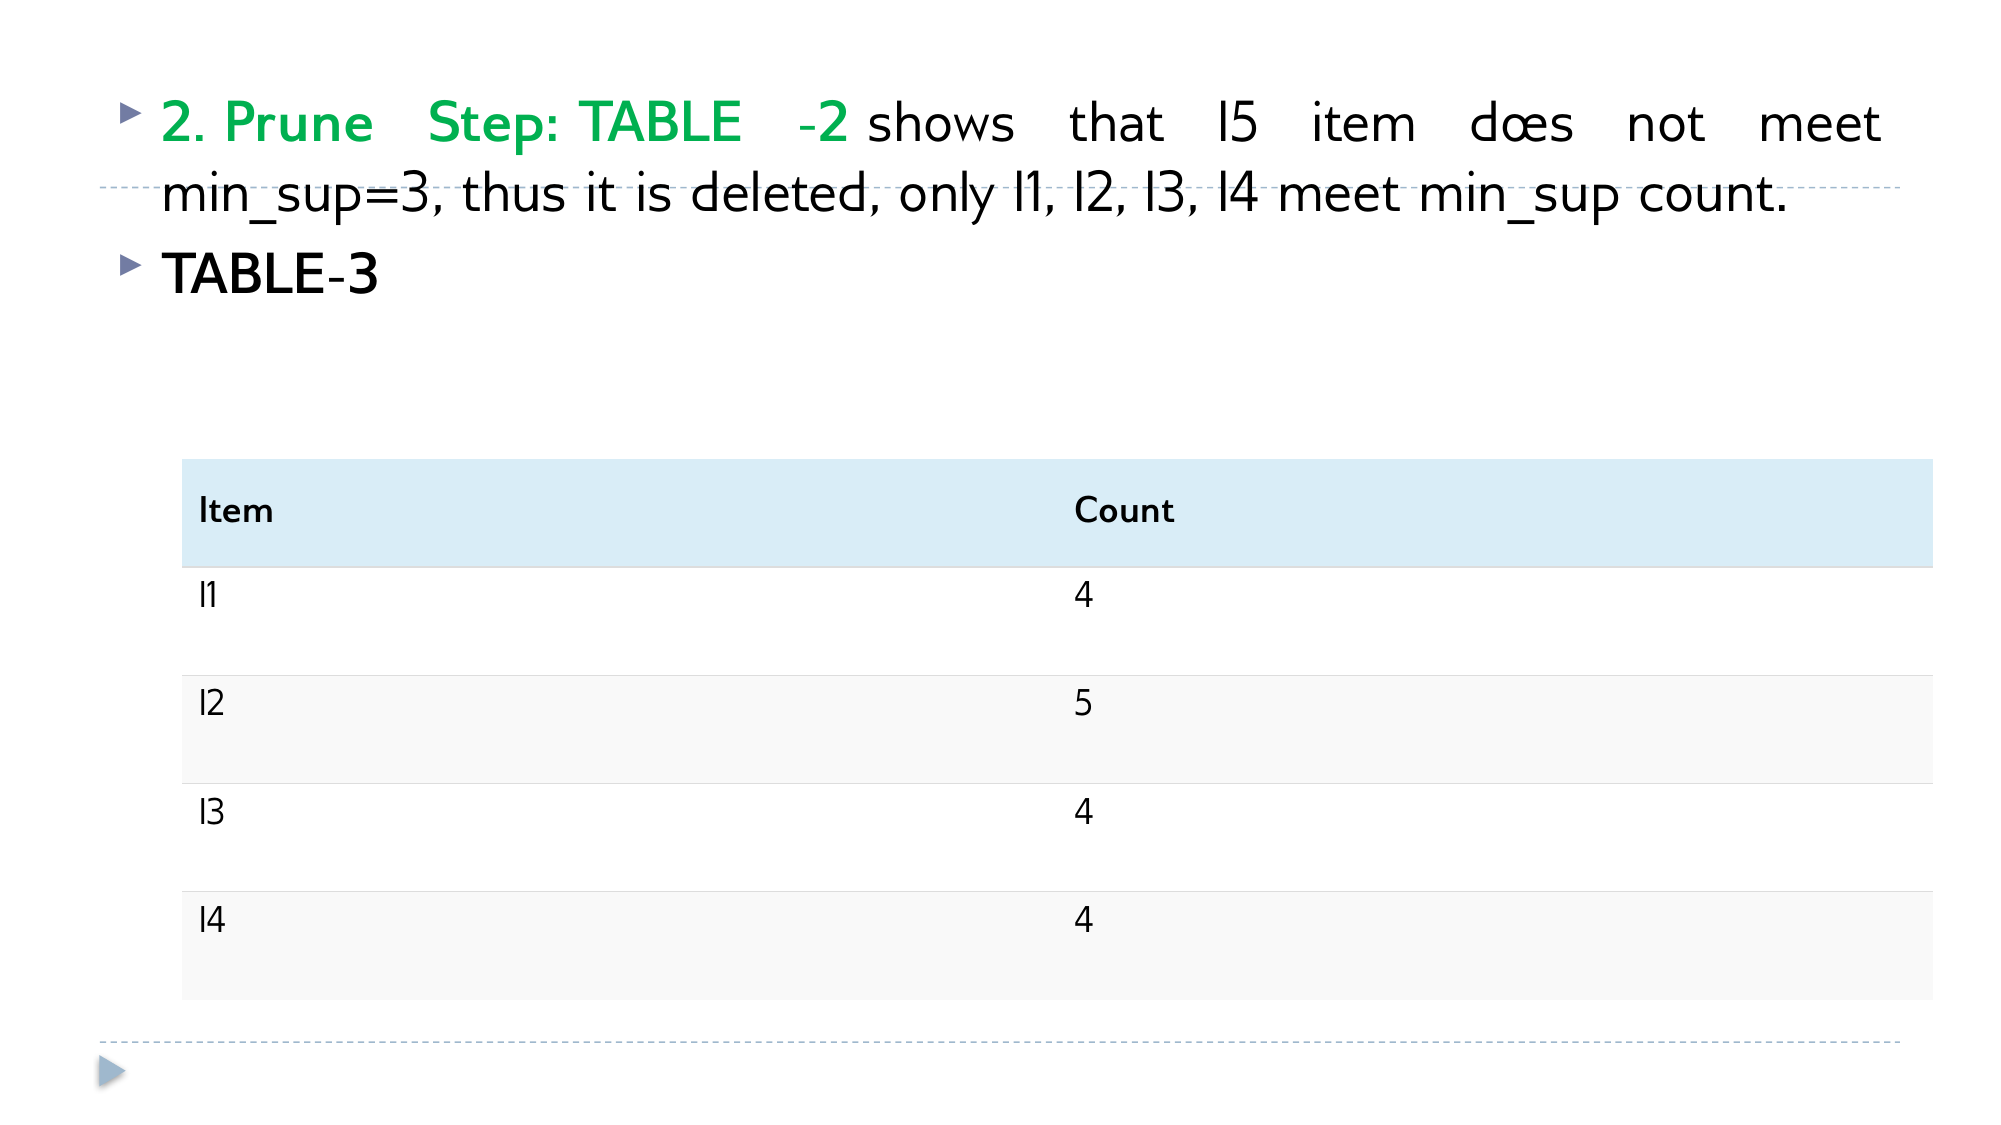

2. Prune Step: TABLE -2 shows that I5 item does not meet min_sup=3, thus it is deleted, only I1, I2, I3, I4 meet min_sup count.
TABLE-3

| Item | Count |
| --- | --- |
| I1 | 4 |
| I2 | 5 |
| I3 | 4 |
| I4 | 4 |